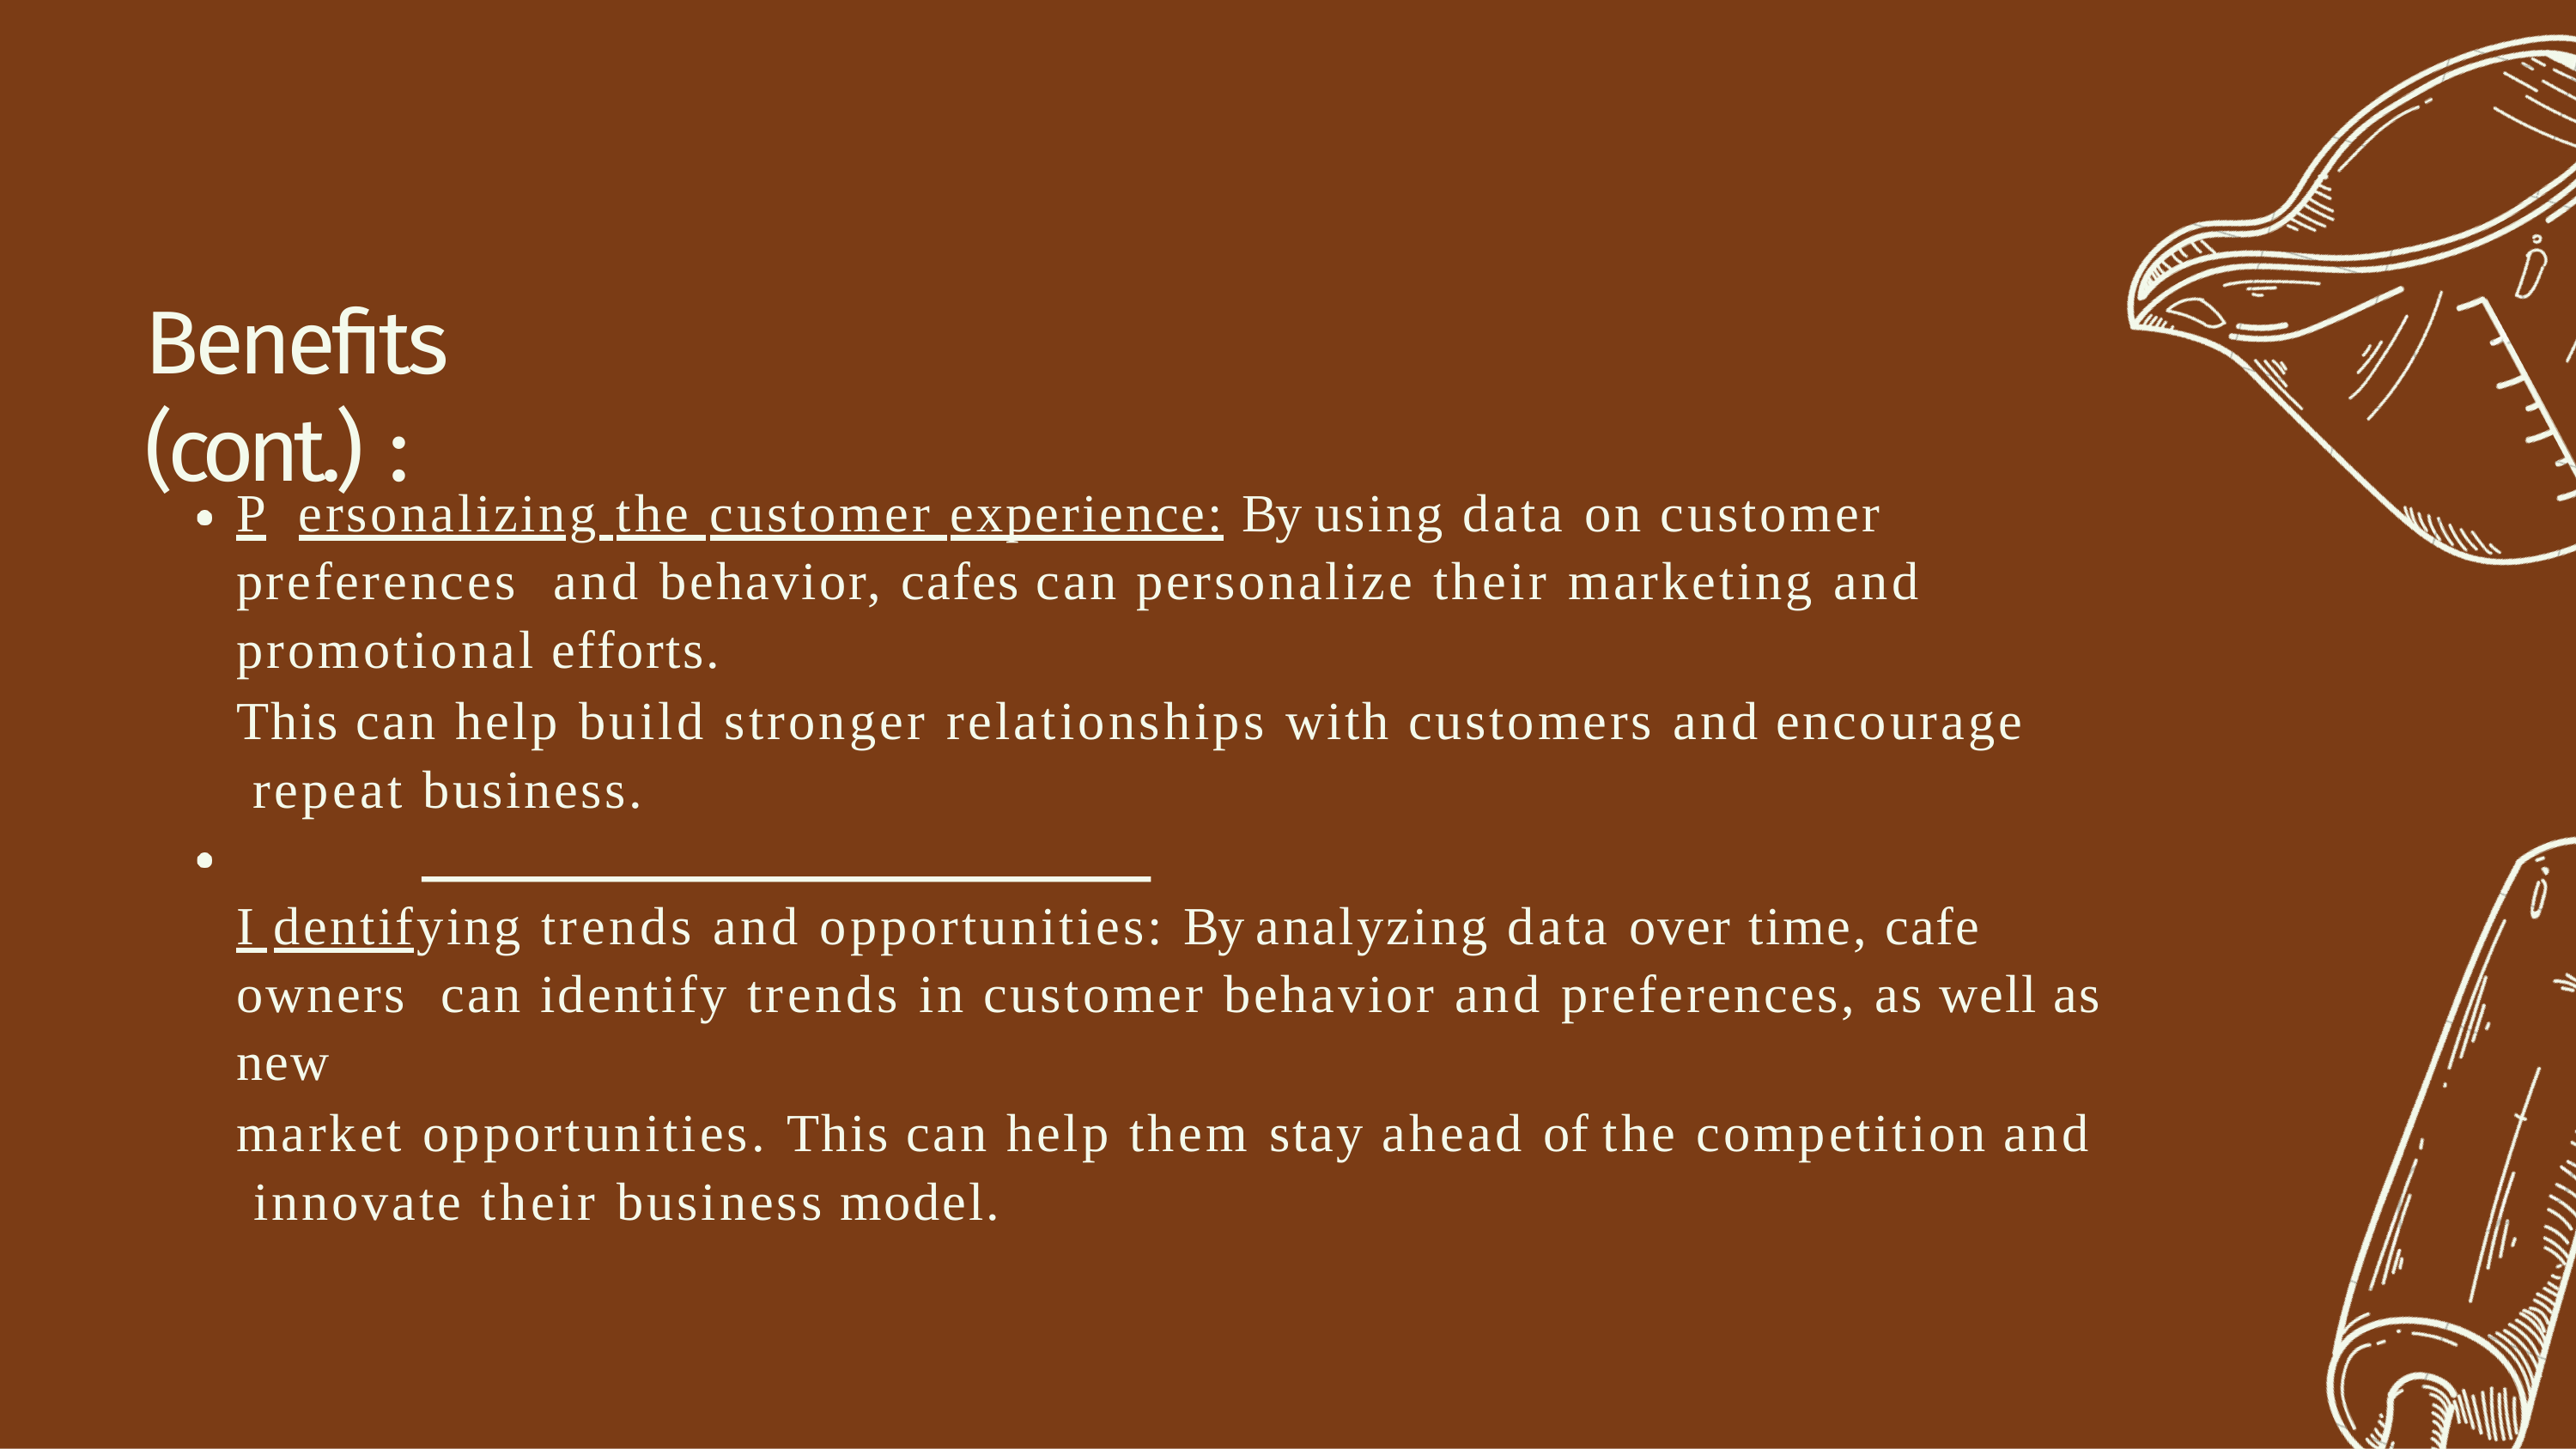

# Benefits (cont.) :
P ersonalizing the customer experience: By using data on customer preferences  and behavior, cafes can personalize their marketing and promotional efforts.
This can help build stronger relationships with customers and encourage  repeat business.

I dentifying trends and opportunities: By analyzing data over time, cafe owners  can identify trends in customer behavior and preferences, as well as new
market opportunities. This can help them stay ahead of the competition and  innovate their business model.